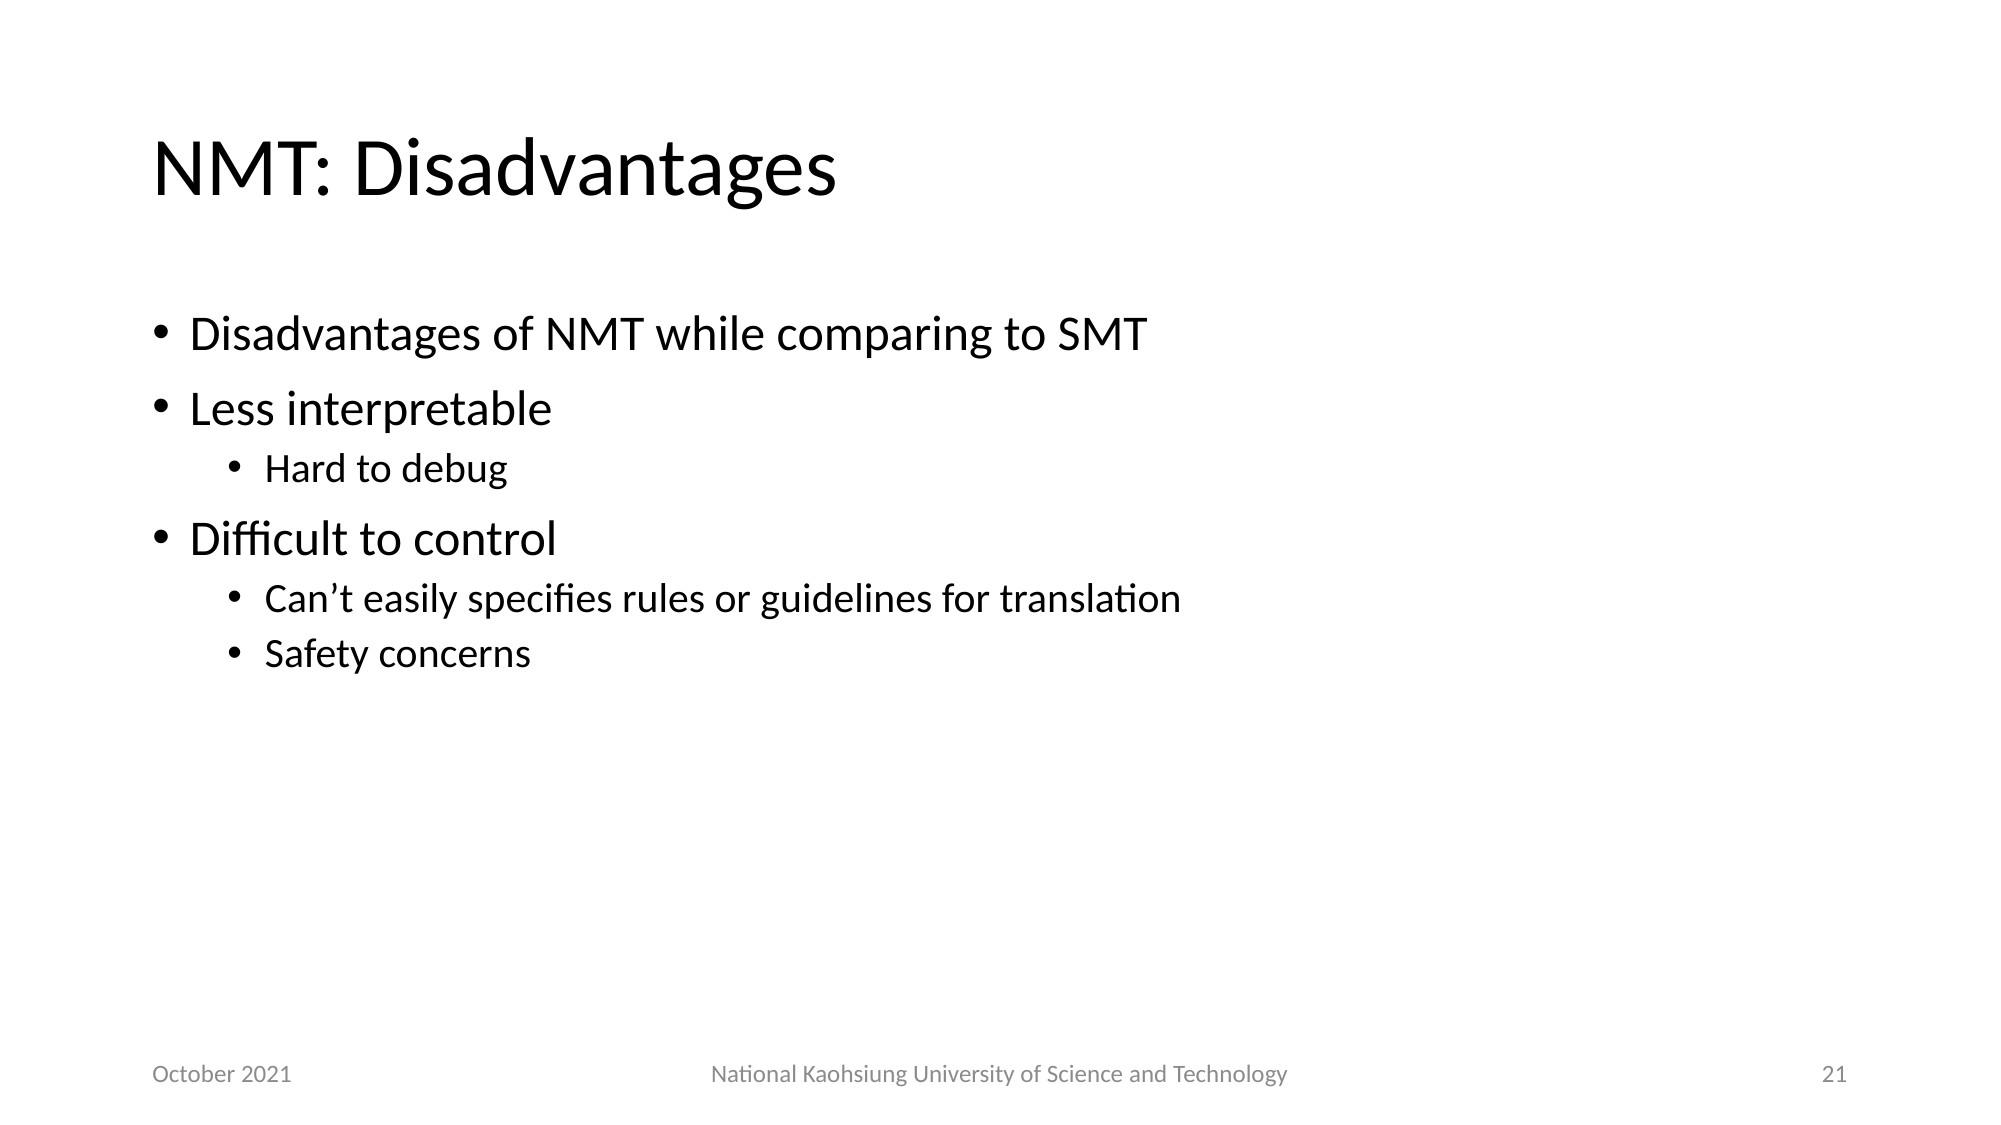

# NMT: Disadvantages
Disadvantages of NMT while comparing to SMT
Less interpretable
Hard to debug
Difficult to control
Can’t easily specifies rules or guidelines for translation
Safety concerns
October 2021
National Kaohsiung University of Science and Technology
21